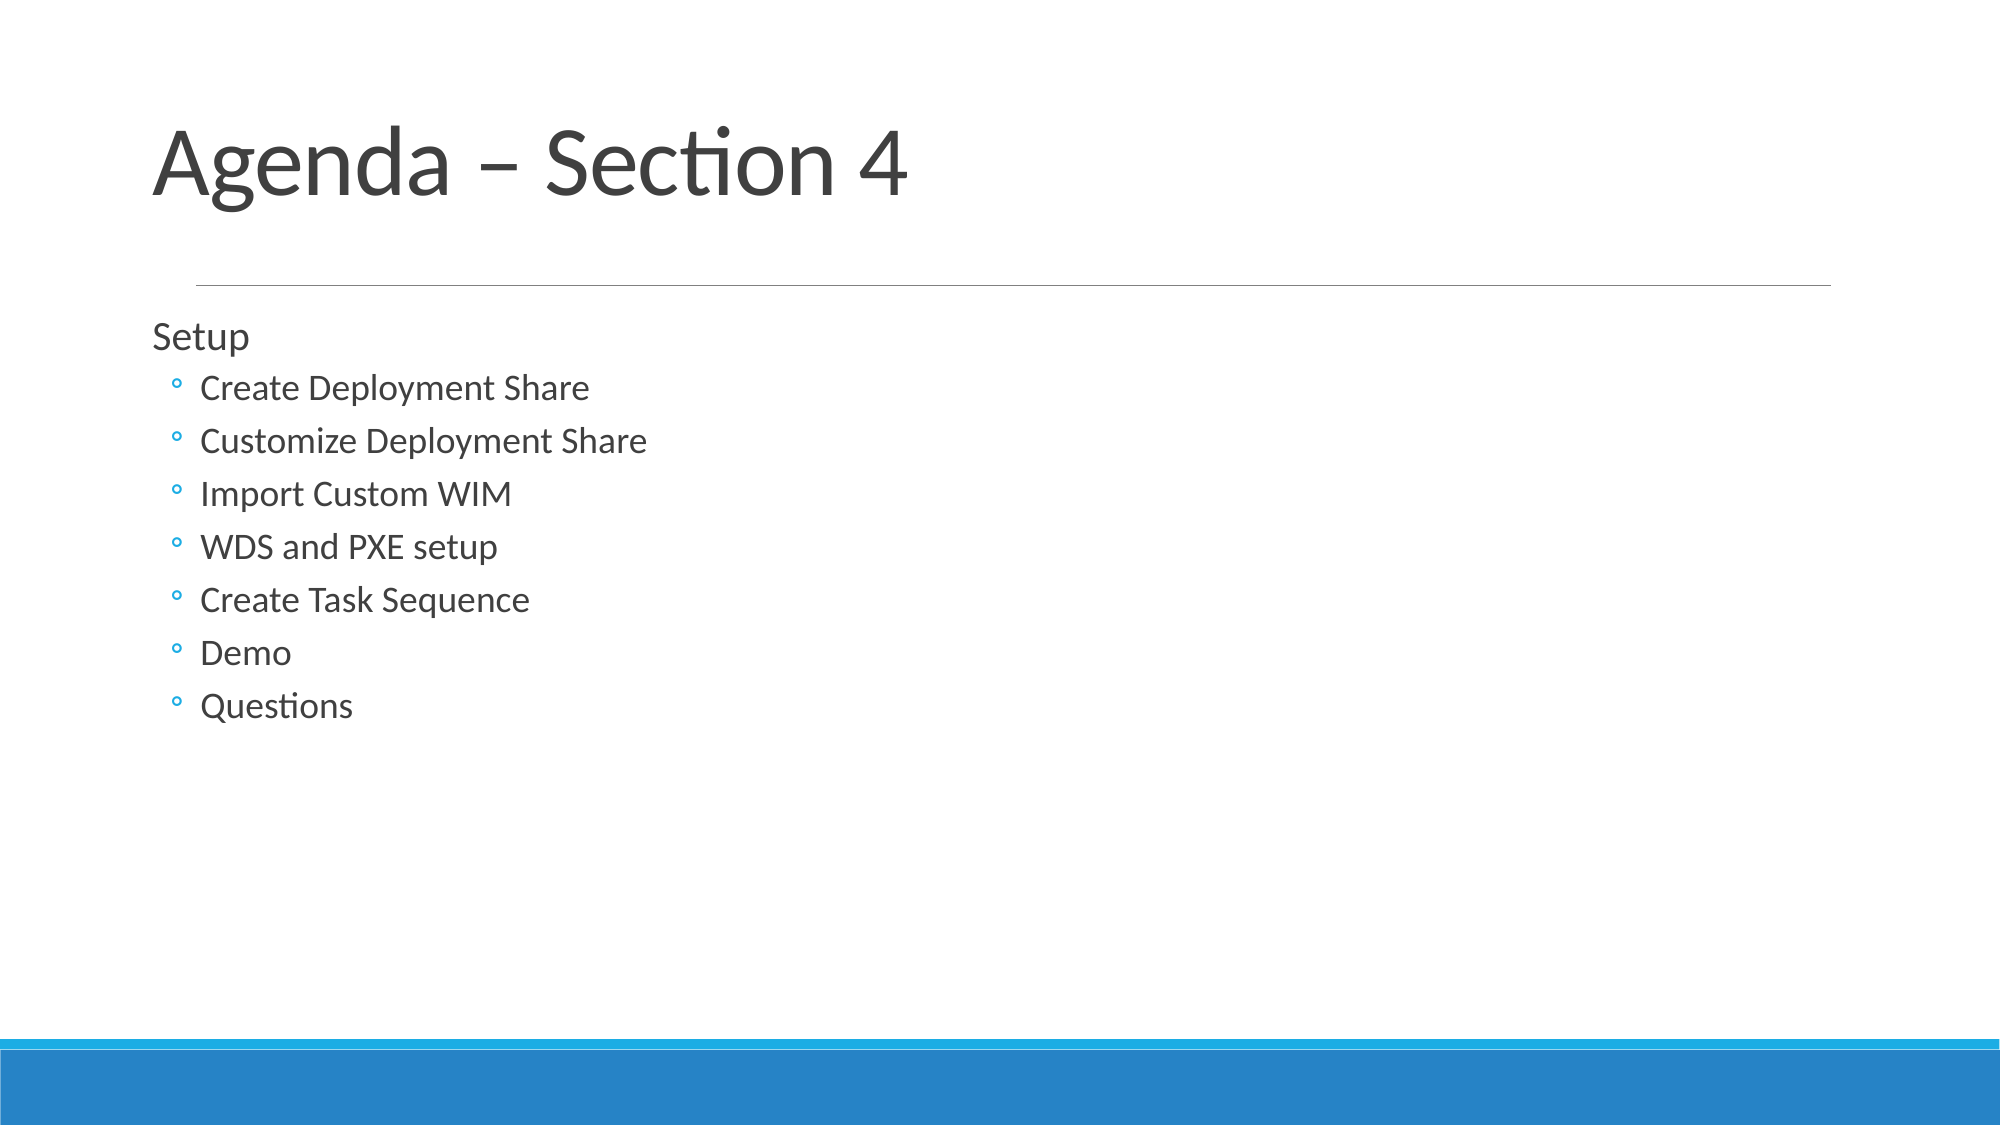

# Agenda – Section 4
Setup
Create Deployment Share
Customize Deployment Share
Import Custom WIM
WDS and PXE setup
Create Task Sequence
Demo
Questions